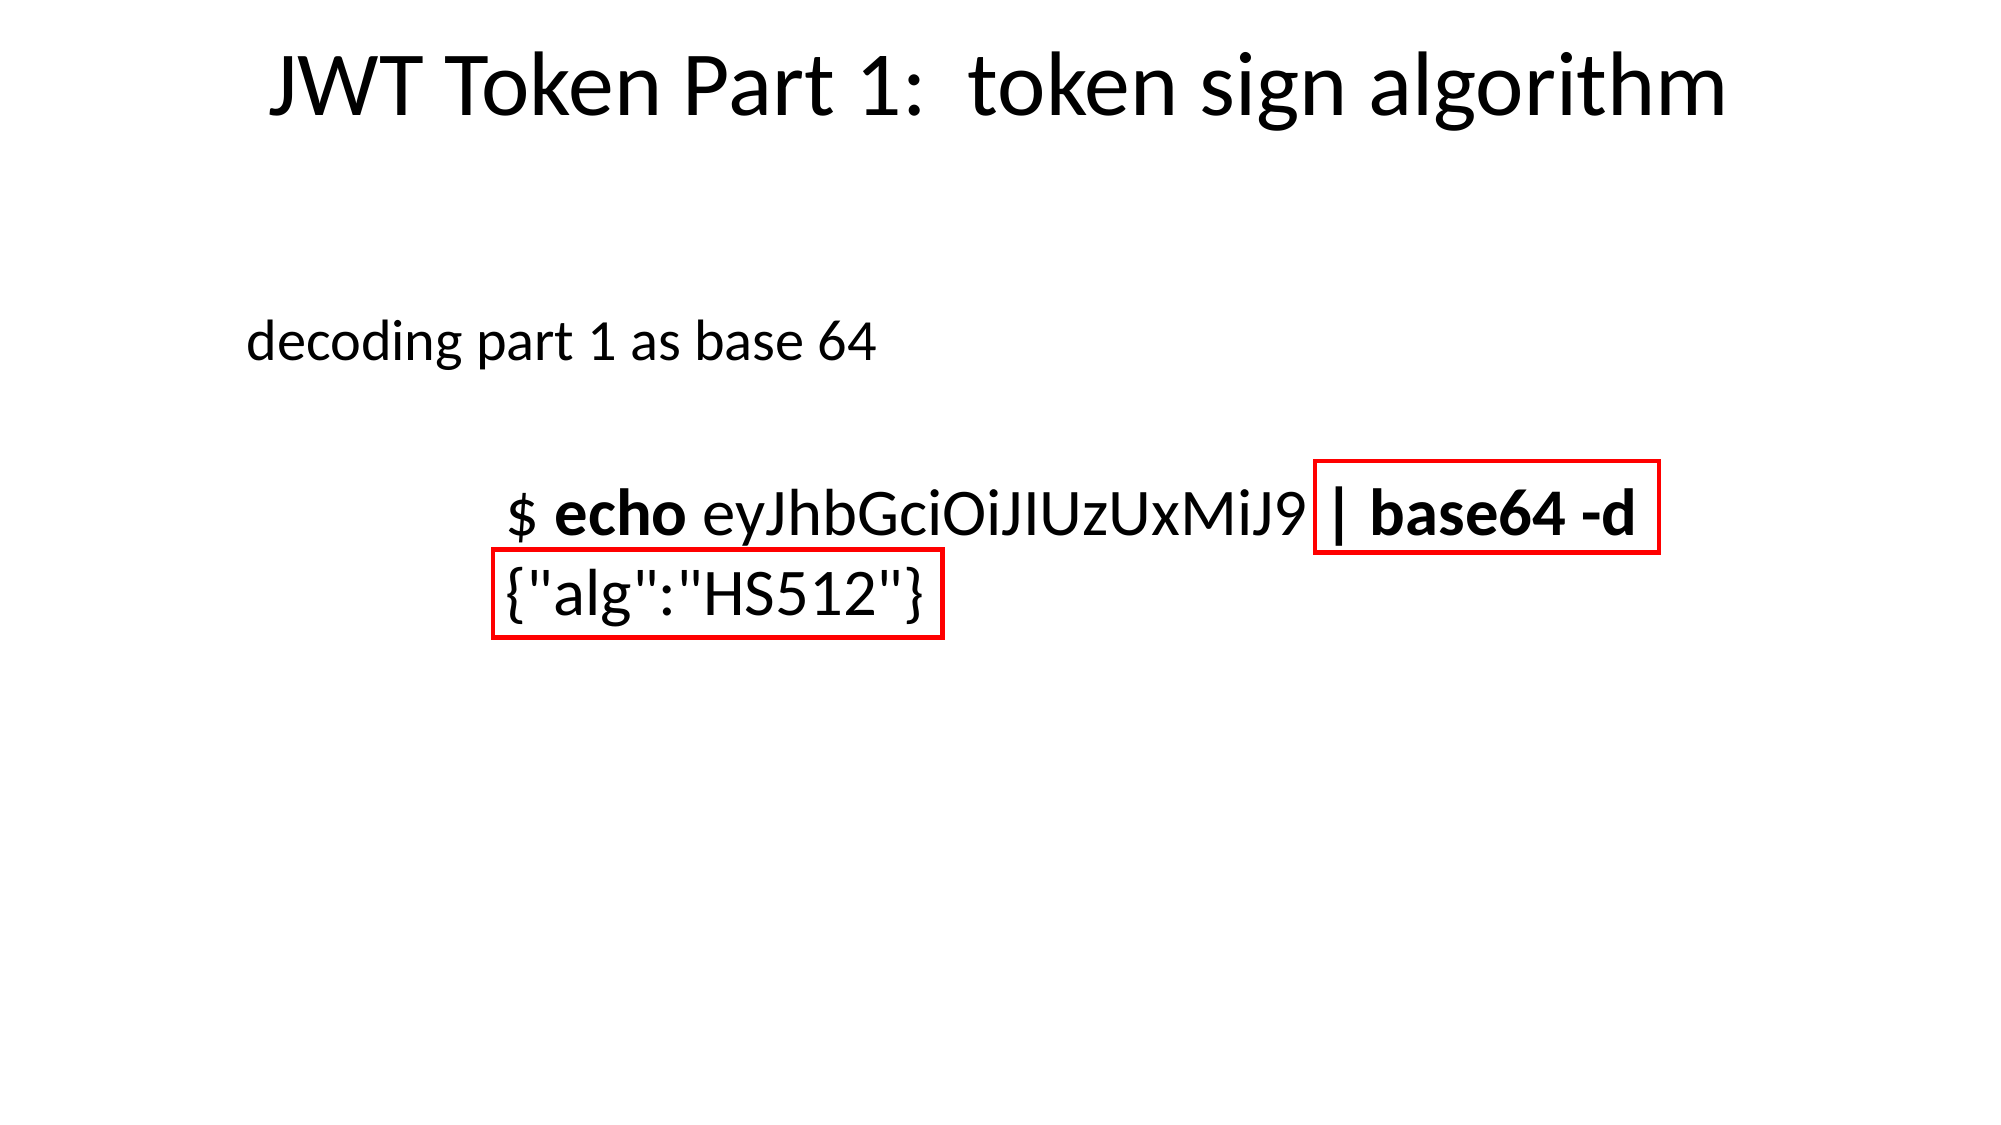

# JWT Token Part 1:  token sign algorithm
decoding part 1 as base 64
$ echo eyJhbGciOiJIUzUxMiJ9 | base64 -d
{"alg":"HS512"}